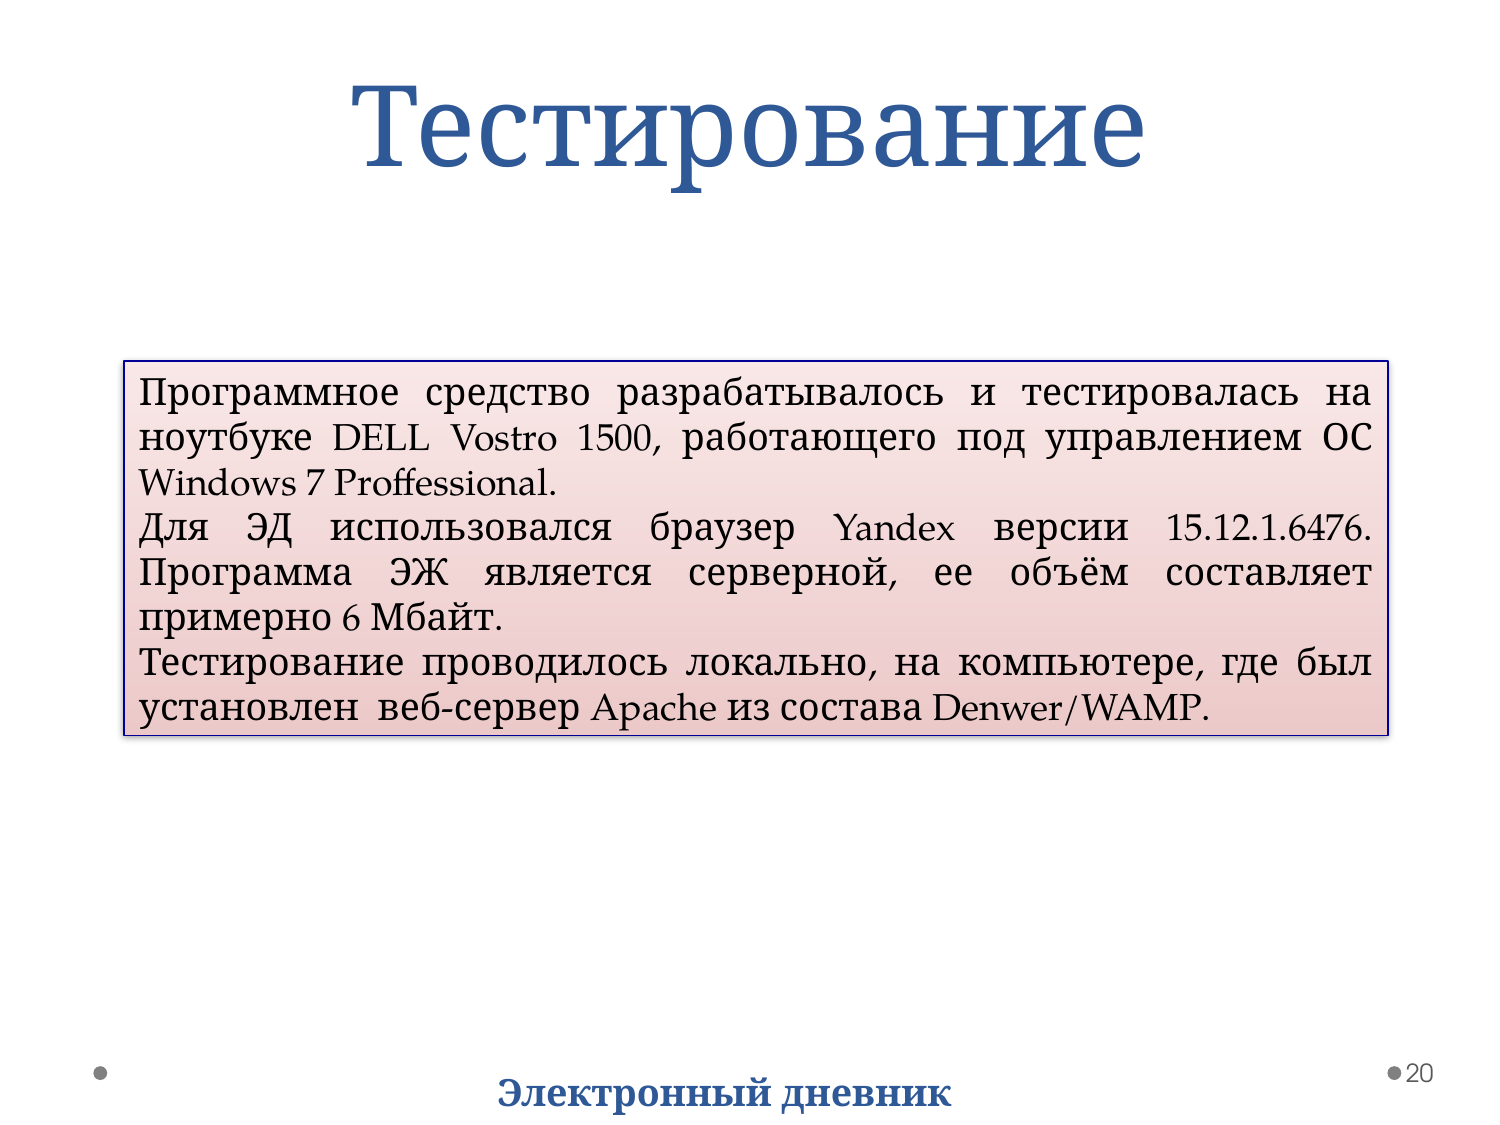

# Тестирование
Программное средство разрабатывалось и тестировалась на ноутбуке DELL Vostro 1500, работающего под управлением ОС Windows 7 Proffessional.
Для ЭД использовался браузер Yandex версии 15.12.1.6476. Программа ЭЖ является серверной, ее объём составляет примерно 6 Мбайт.
Тестирование проводилось локально, на компьютере, где был установлен  веб-сервер Apache из состава Denwer/WAMP.
20
Электронный дневник